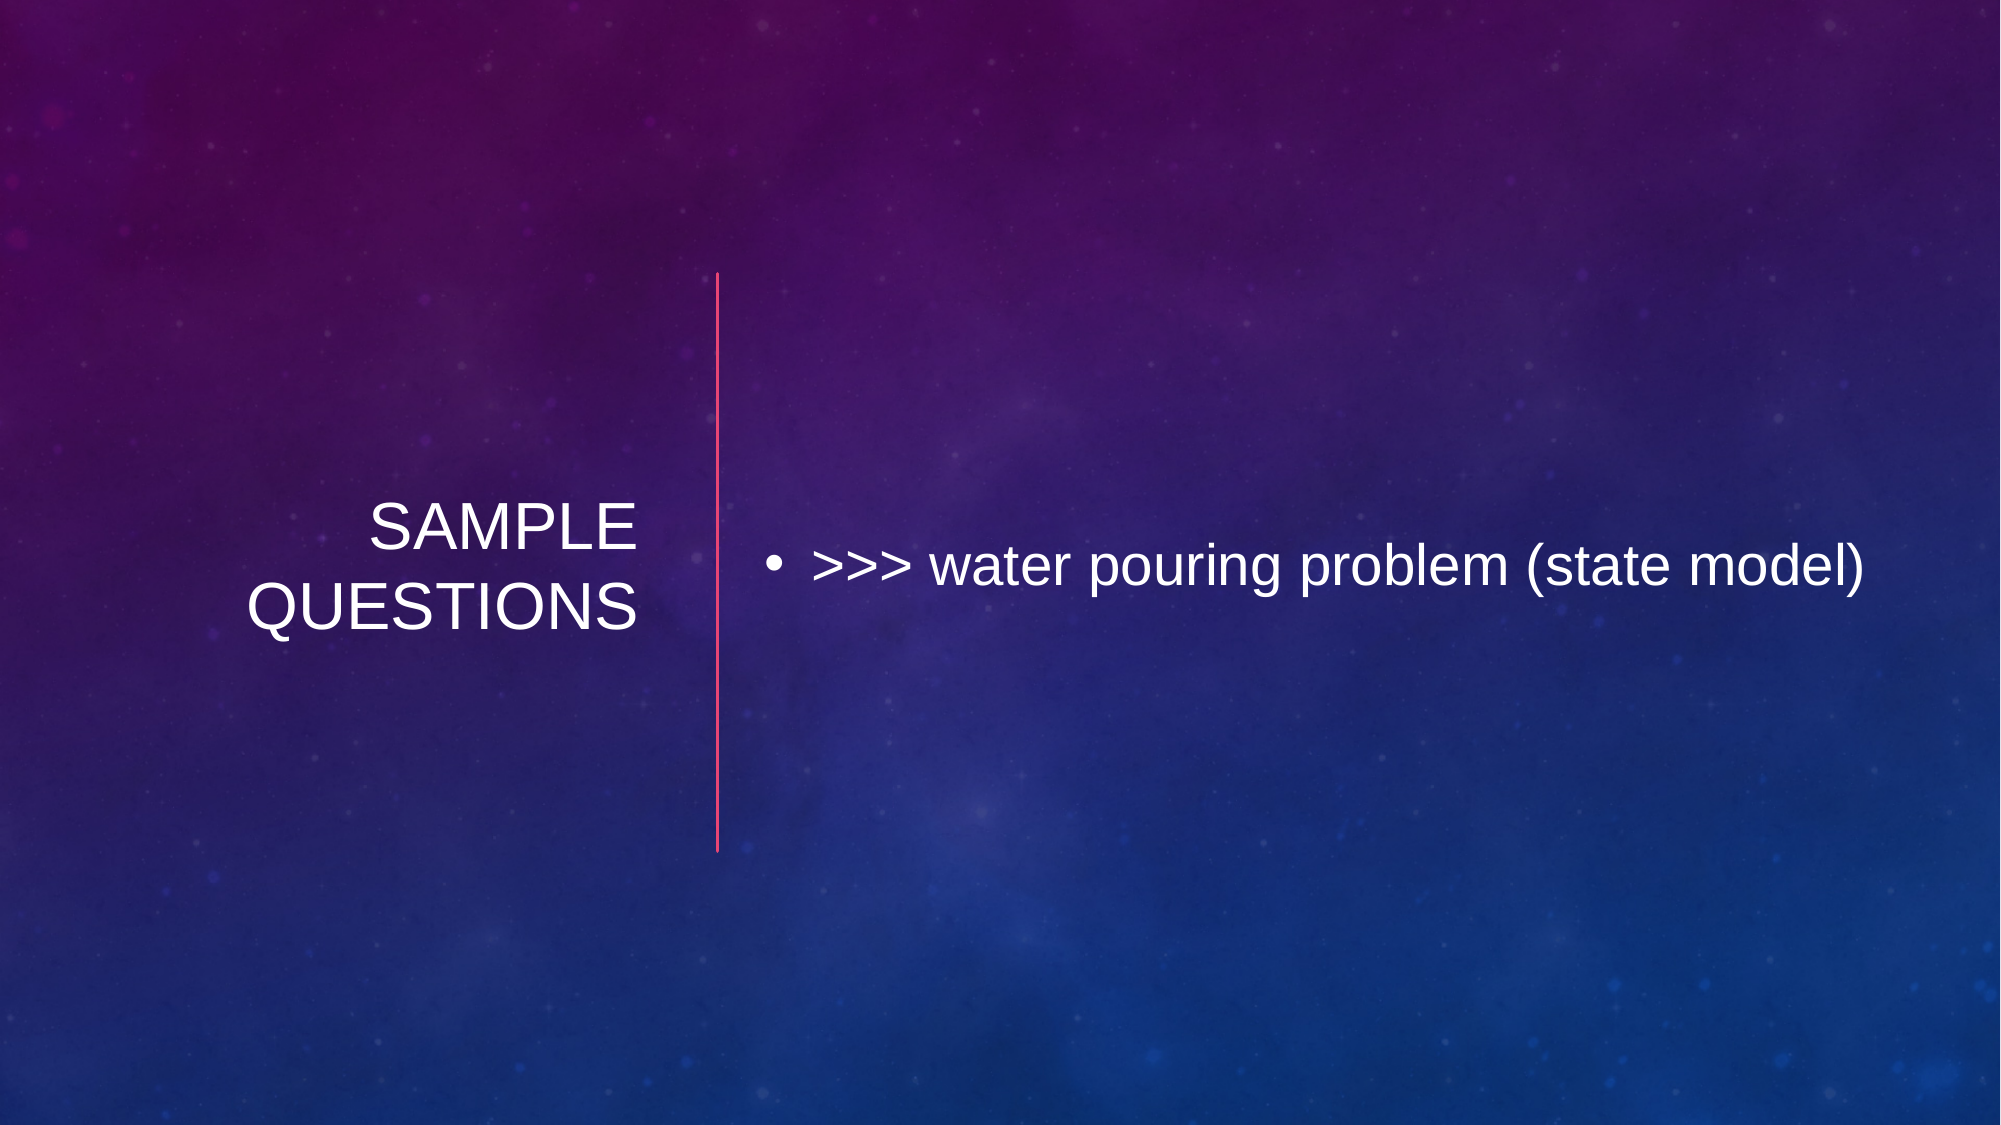

>>> water pouring problem (state model)
# Sample questions